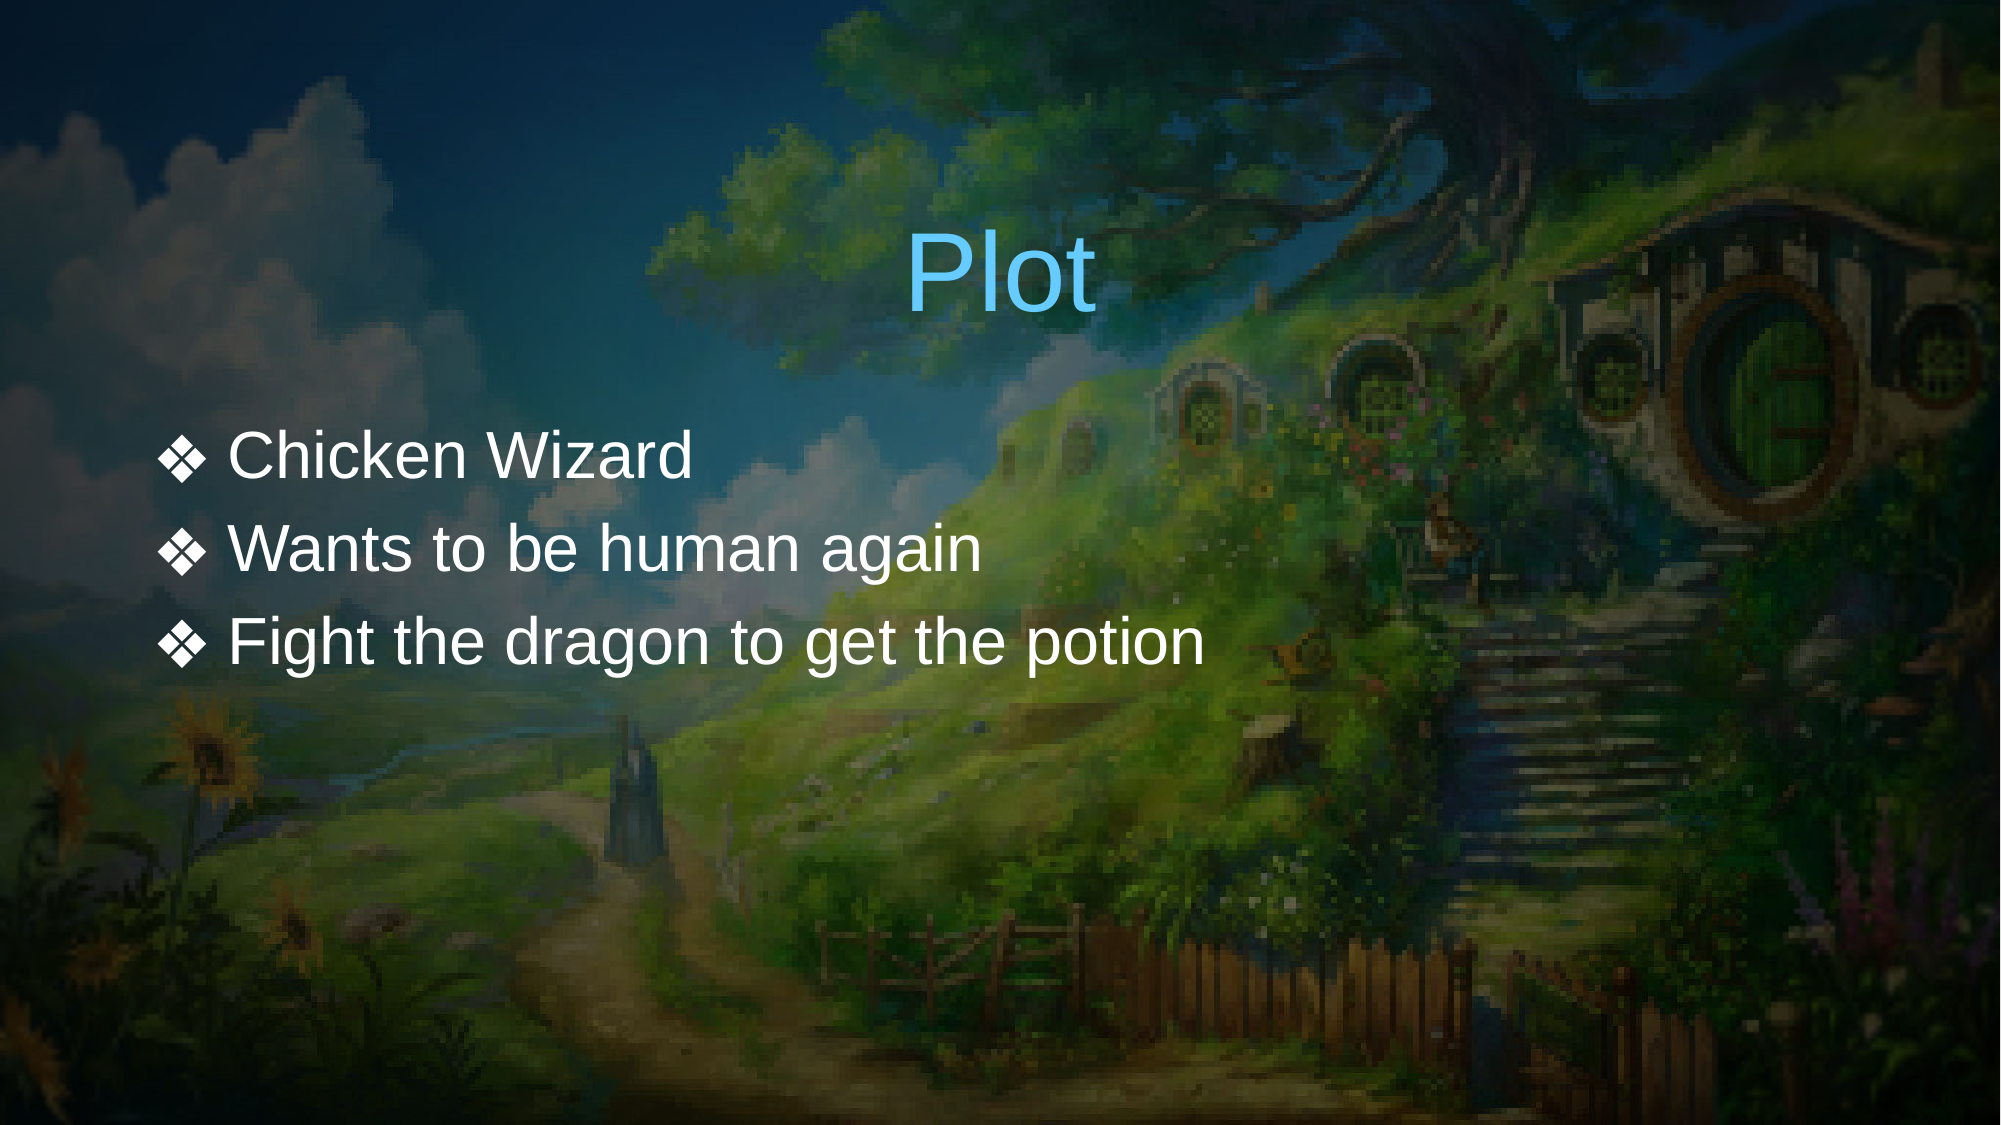

# Plot
Chicken Wizard
Wants to be human again
Fight the dragon to get the potion